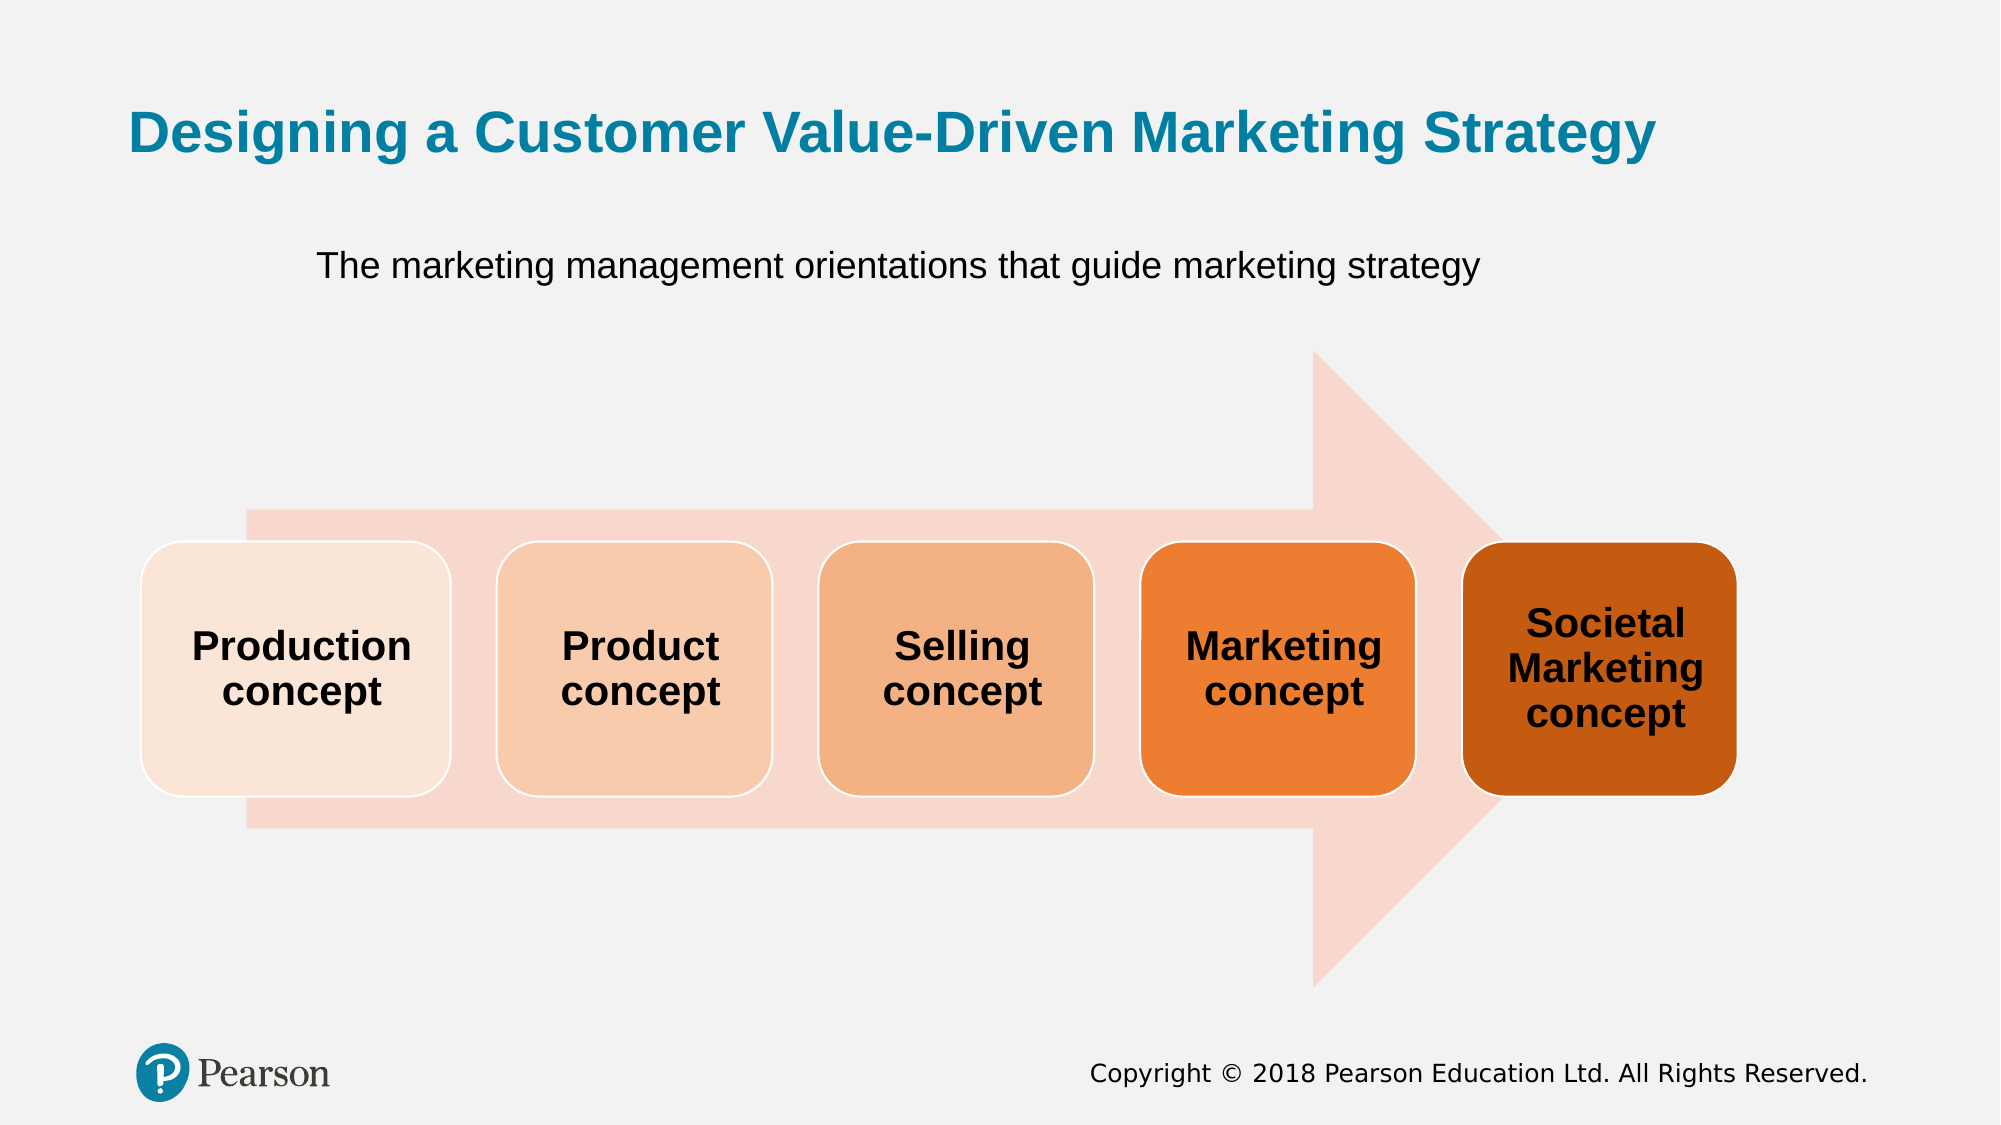

# Designing a Customer Value-Driven Marketing Strategy
The marketing management orientations that guide marketing strategy
Production concept
Product concept
Selling concept
Marketing concept
Societal Marketing concept